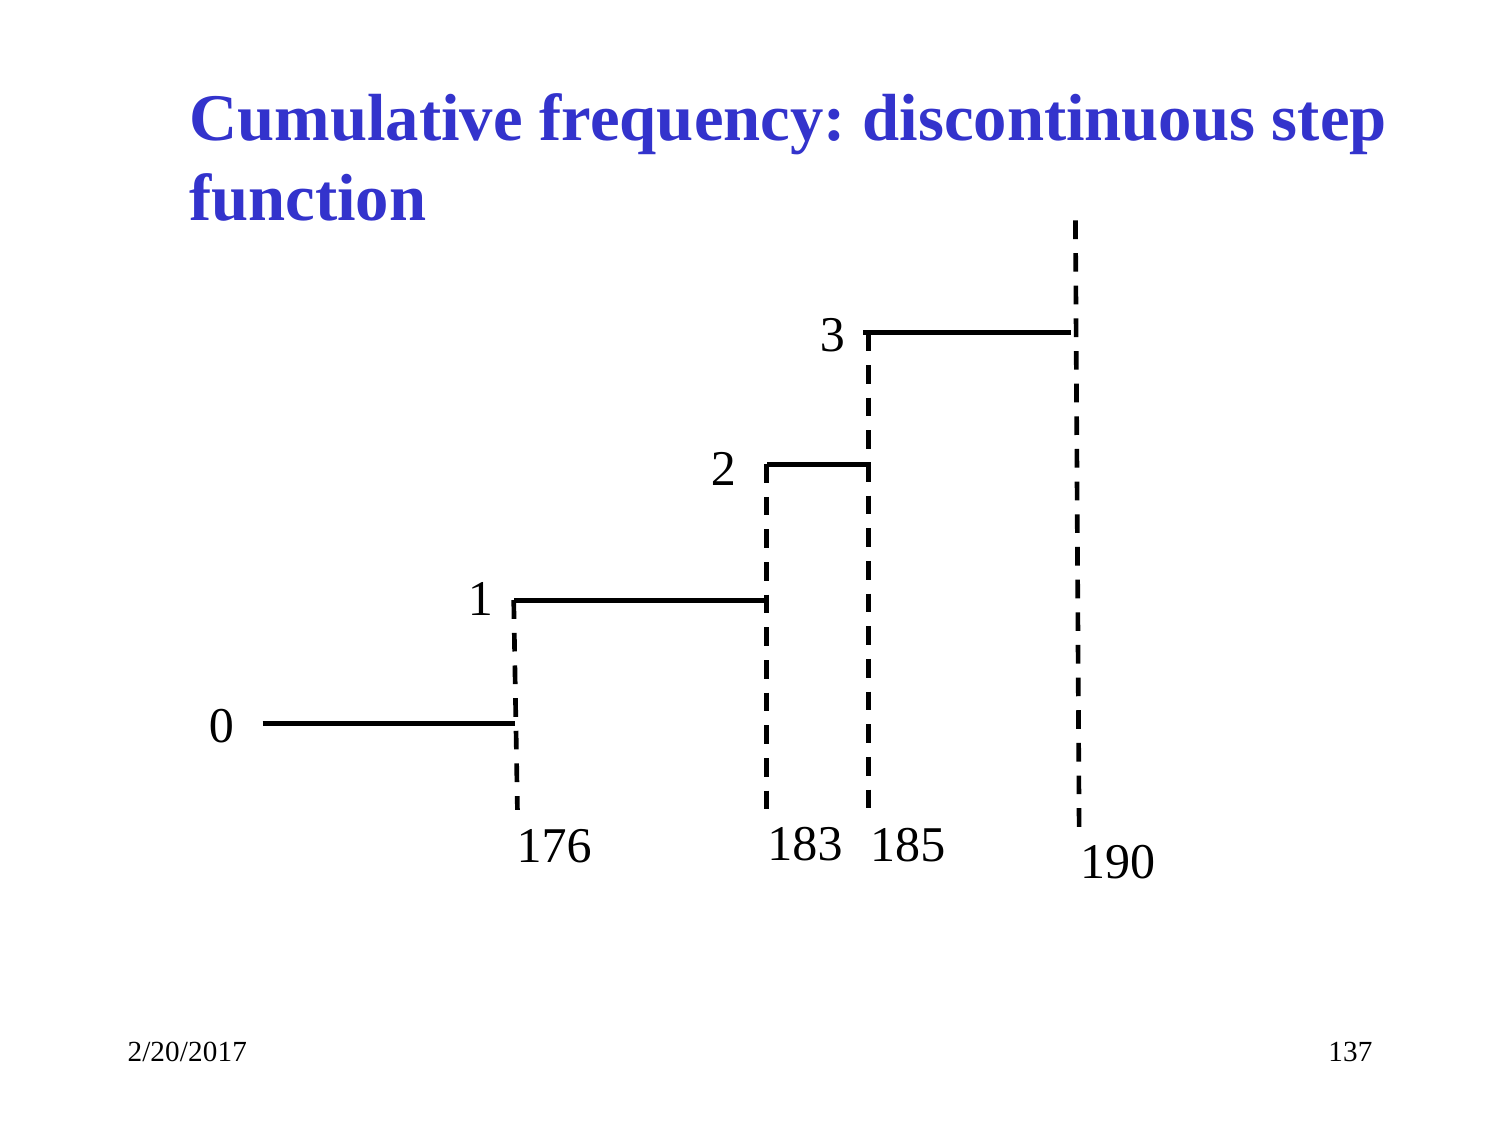

Cumulative frequency: discontinuous step function
183
185
176
190
3
2
1
0
2/20/2017
137